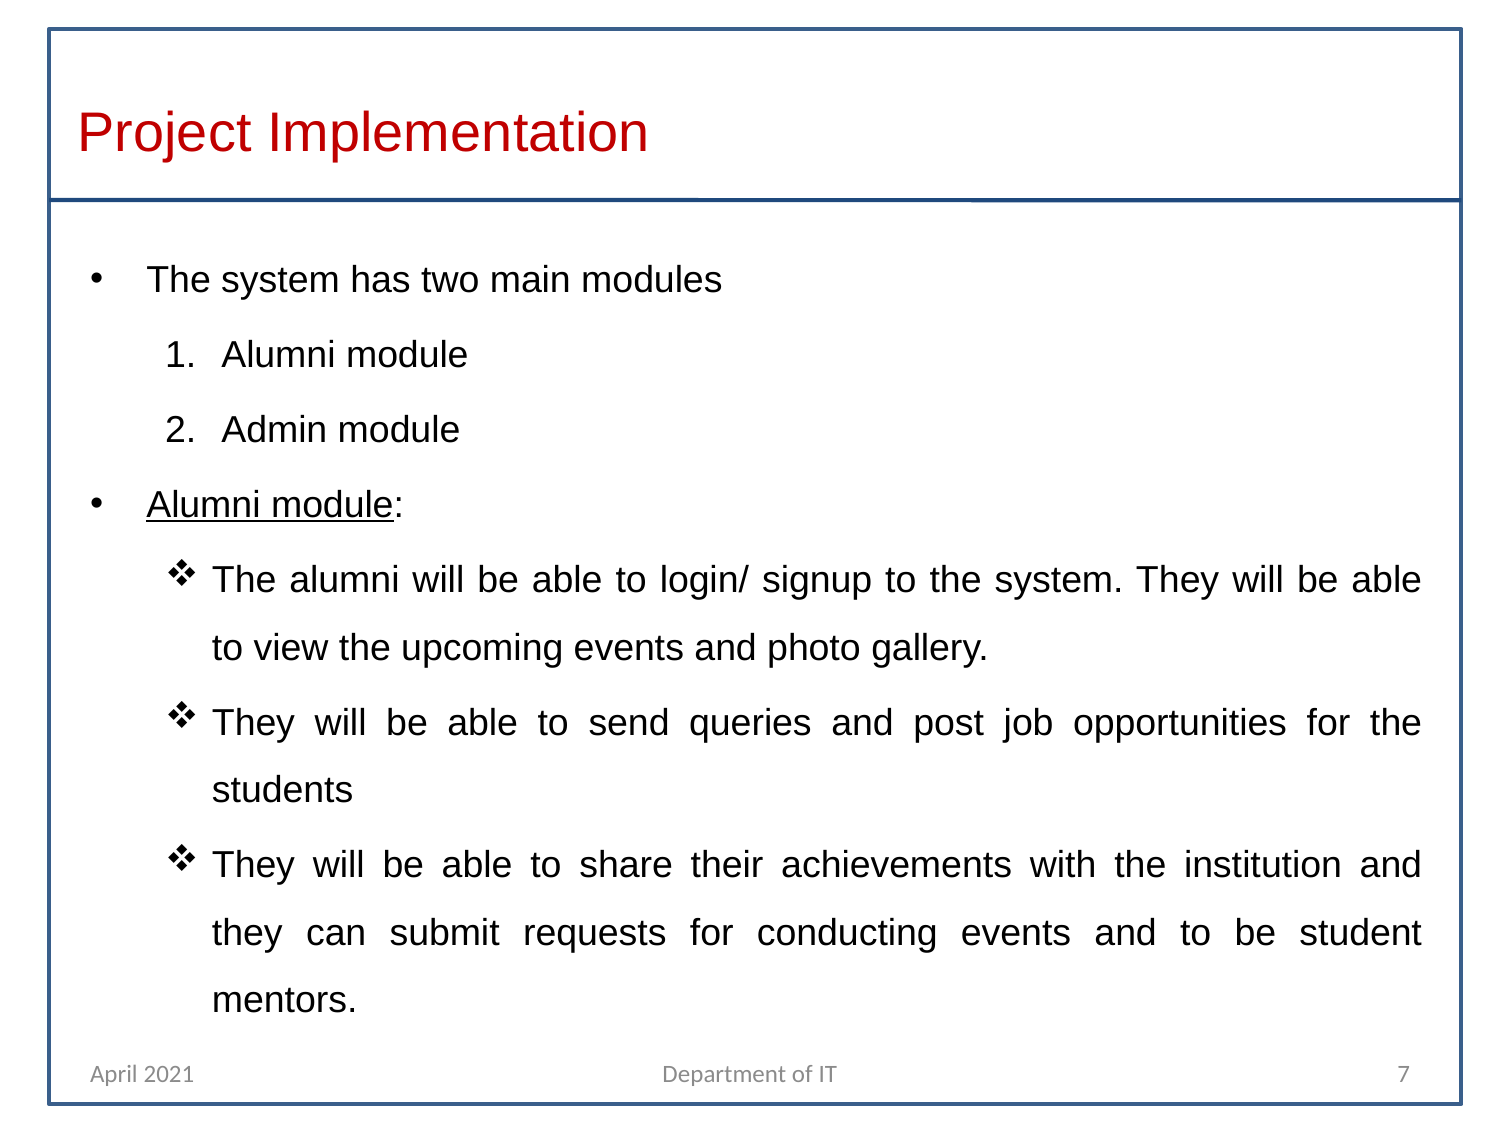

# Project Implementation
The system has two main modules
Alumni module
Admin module
Alumni module:
The alumni will be able to login/ signup to the system. They will be able to view the upcoming events and photo gallery.
They will be able to send queries and post job opportunities for the students
They will be able to share their achievements with the institution and they can submit requests for conducting events and to be student mentors.

April 2021
Department of IT
7